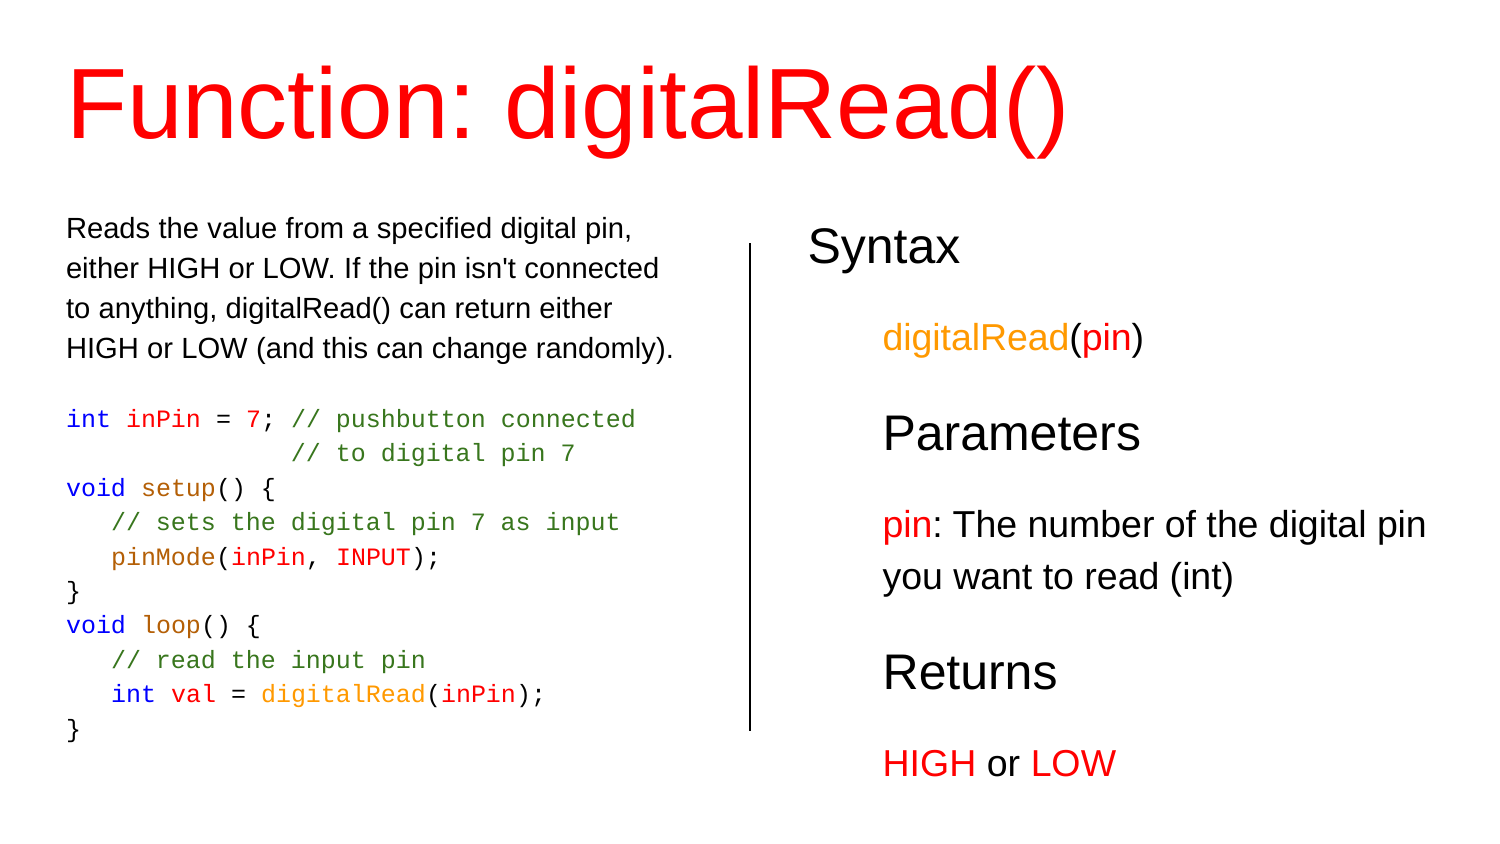

# Function: digitalRead()

Reads the value from a specified digital pin, either HIGH or LOW. If the pin isn't connected to anything, digitalRead() can return either HIGH or LOW (and this can change randomly).
int inPin = 7; // pushbutton connected
               // to digital pin 7
void setup() {
   // sets the digital pin 7 as input
   pinMode(inPin, INPUT);
}
void loop() {
   // read the input pin
   int val = digitalRead(inPin);
}
Syntax
digitalRead(pin)
Parameters
pin: The number of the digital pin you want to read (int)
Returns
HIGH or LOW